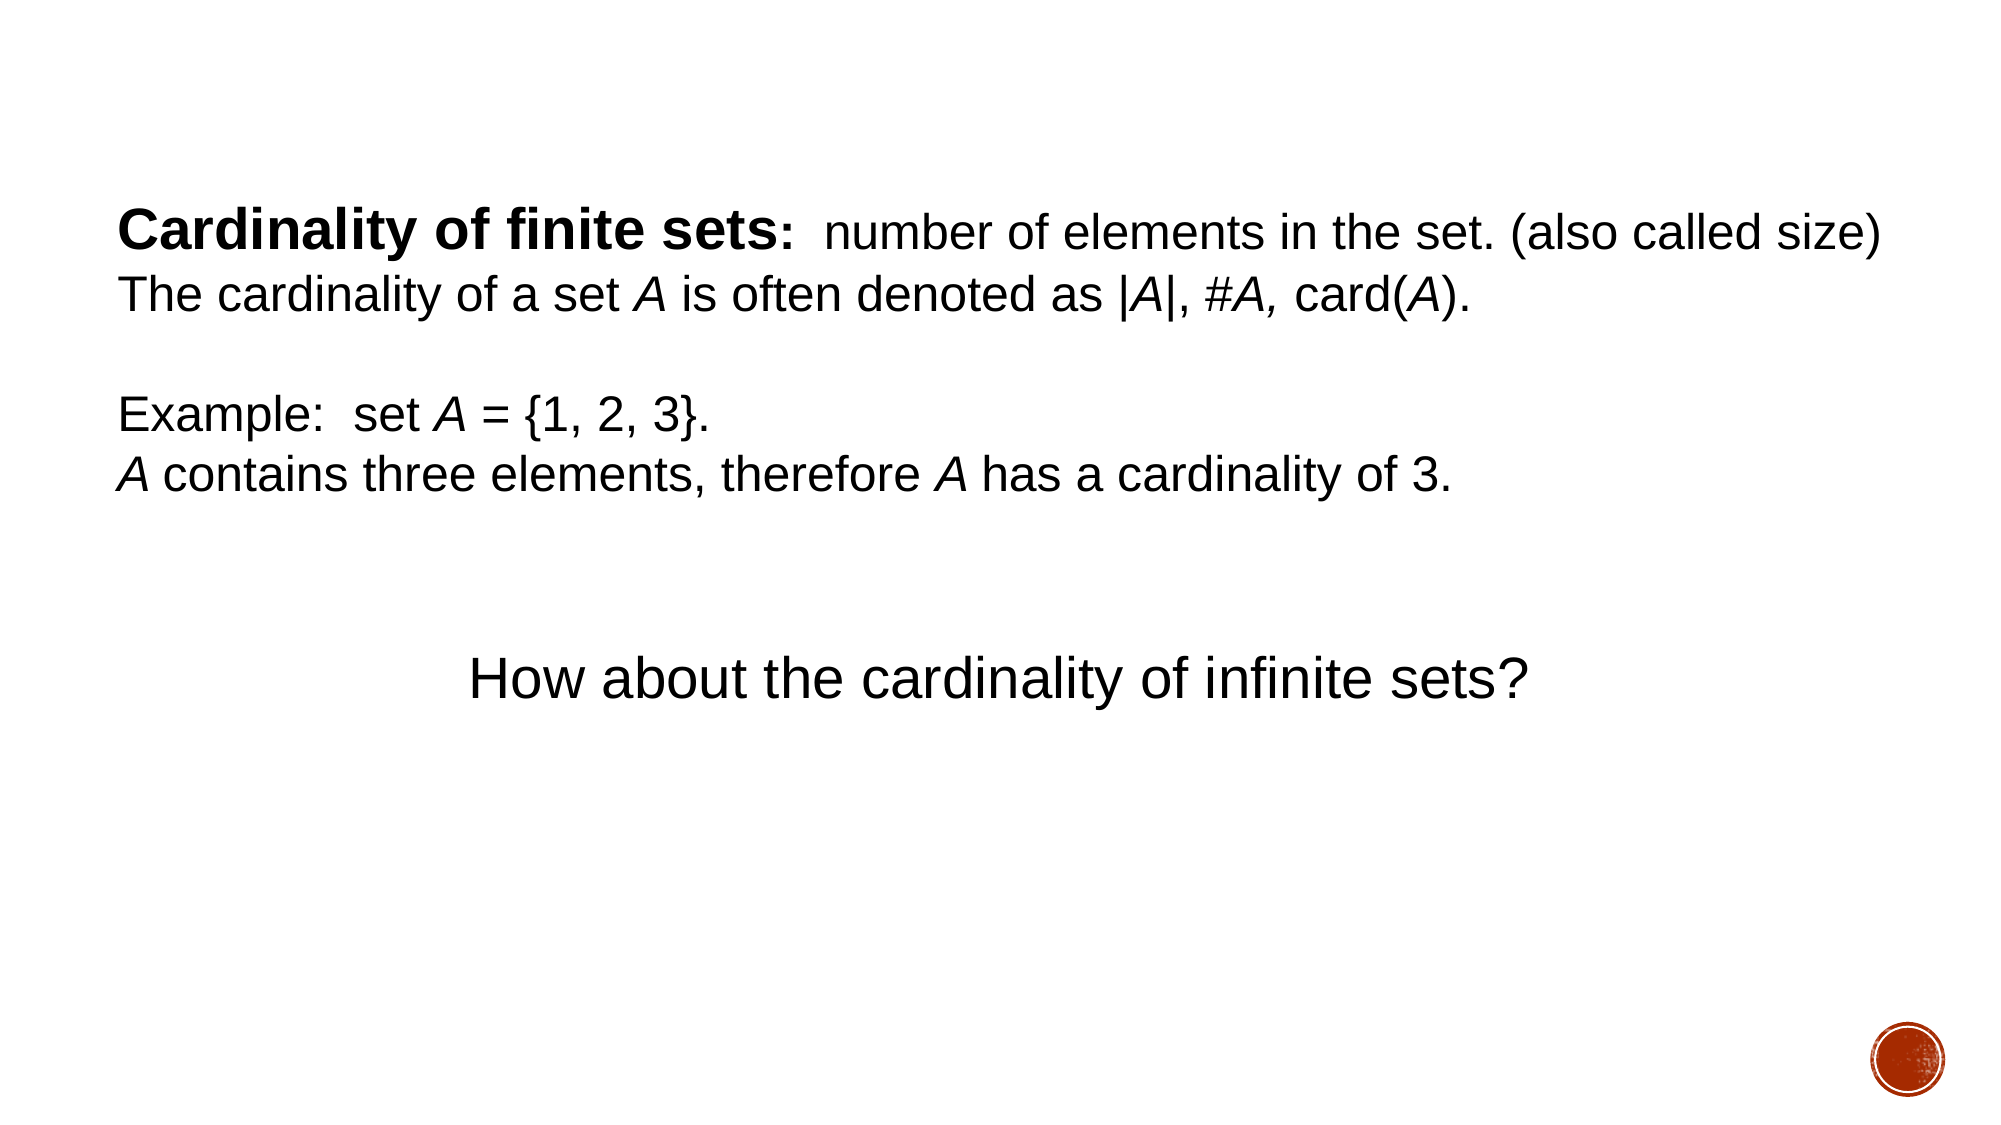

Cardinality of finite sets:  number of elements in the set. (also called size)
The cardinality of a set A is often denoted as |A|, #A, card(A).

Example:  set A = {1, 2, 3}.
A contains three elements, therefore A has a cardinality of 3.
How about the cardinality of infinite sets?